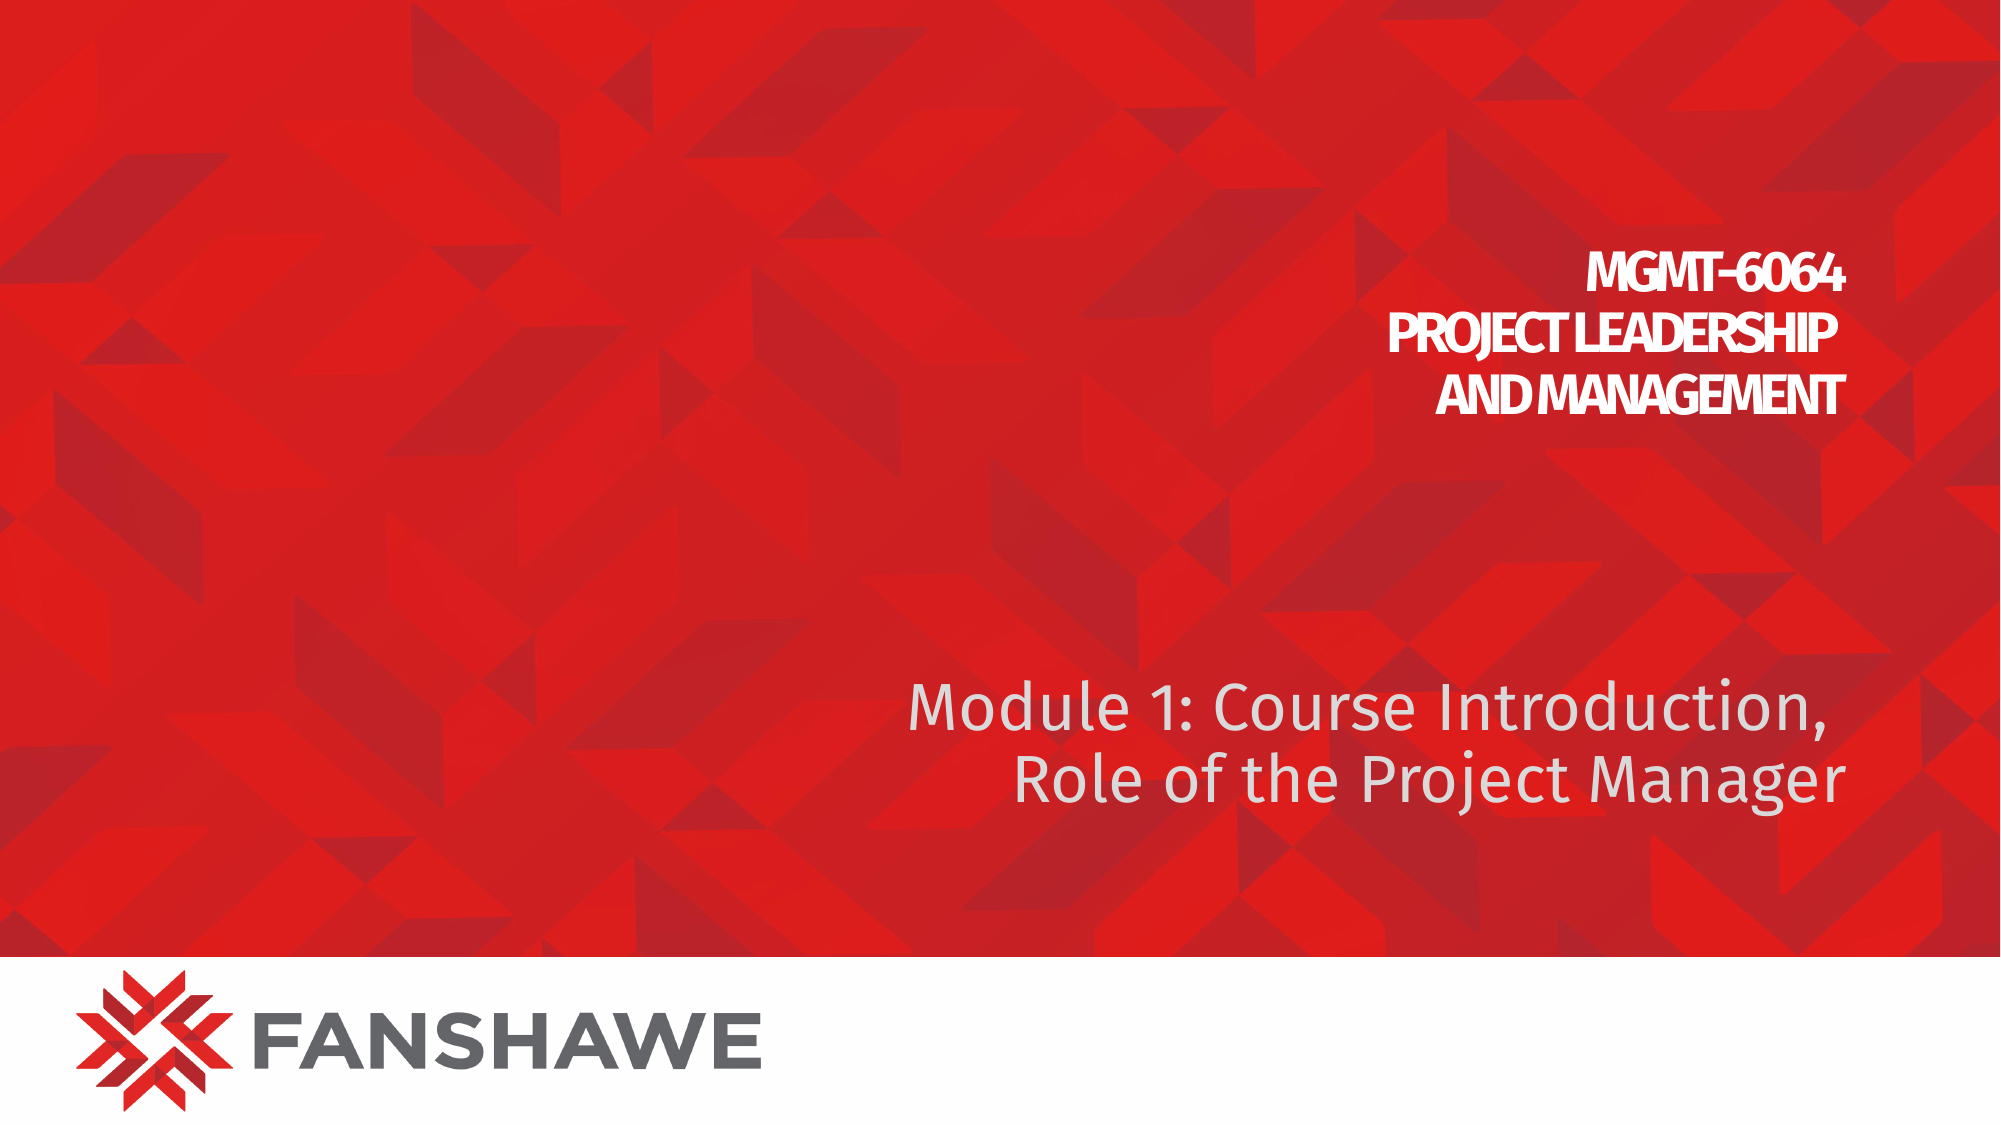

# MGMT-6064 PROJECT LEADERSHIP AND MANAGEMENT
Module 1: Course Introduction,
Role of the Project Manager